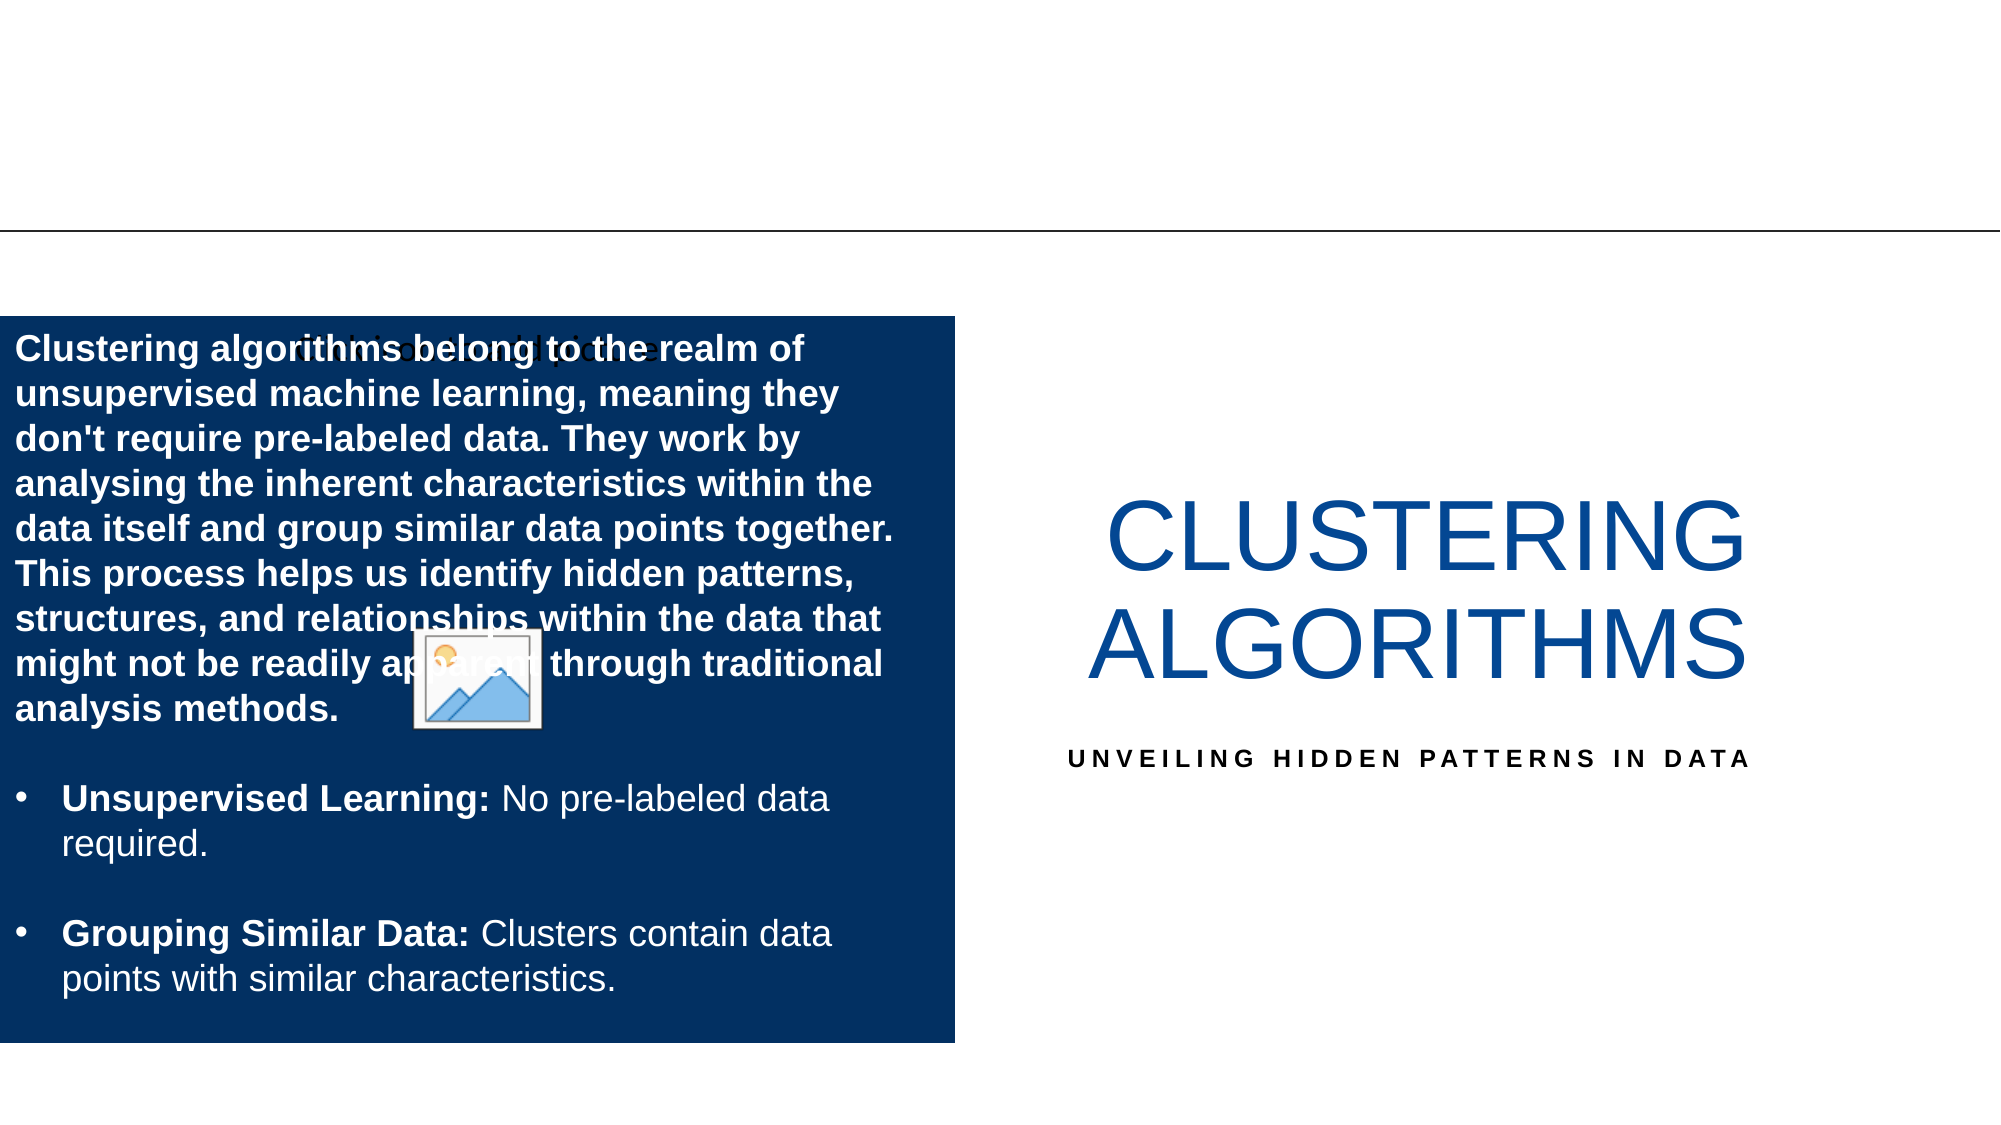

Clustering algorithms belong to the realm of unsupervised machine learning, meaning they don't require pre-labeled data. They work by analysing the inherent characteristics within the data itself and group similar data points together. This process helps us identify hidden patterns, structures, and relationships within the data that might not be readily apparent through traditional analysis methods.

Unsupervised Learning: No pre-labeled data required.

Grouping Similar Data: Clusters contain data points with similar characteristics.

Pattern Discovery: Uncovers hidden patterns, structures, and relationships within data.
# Clustering Algorithms
Unveiling Hidden Patterns in Data